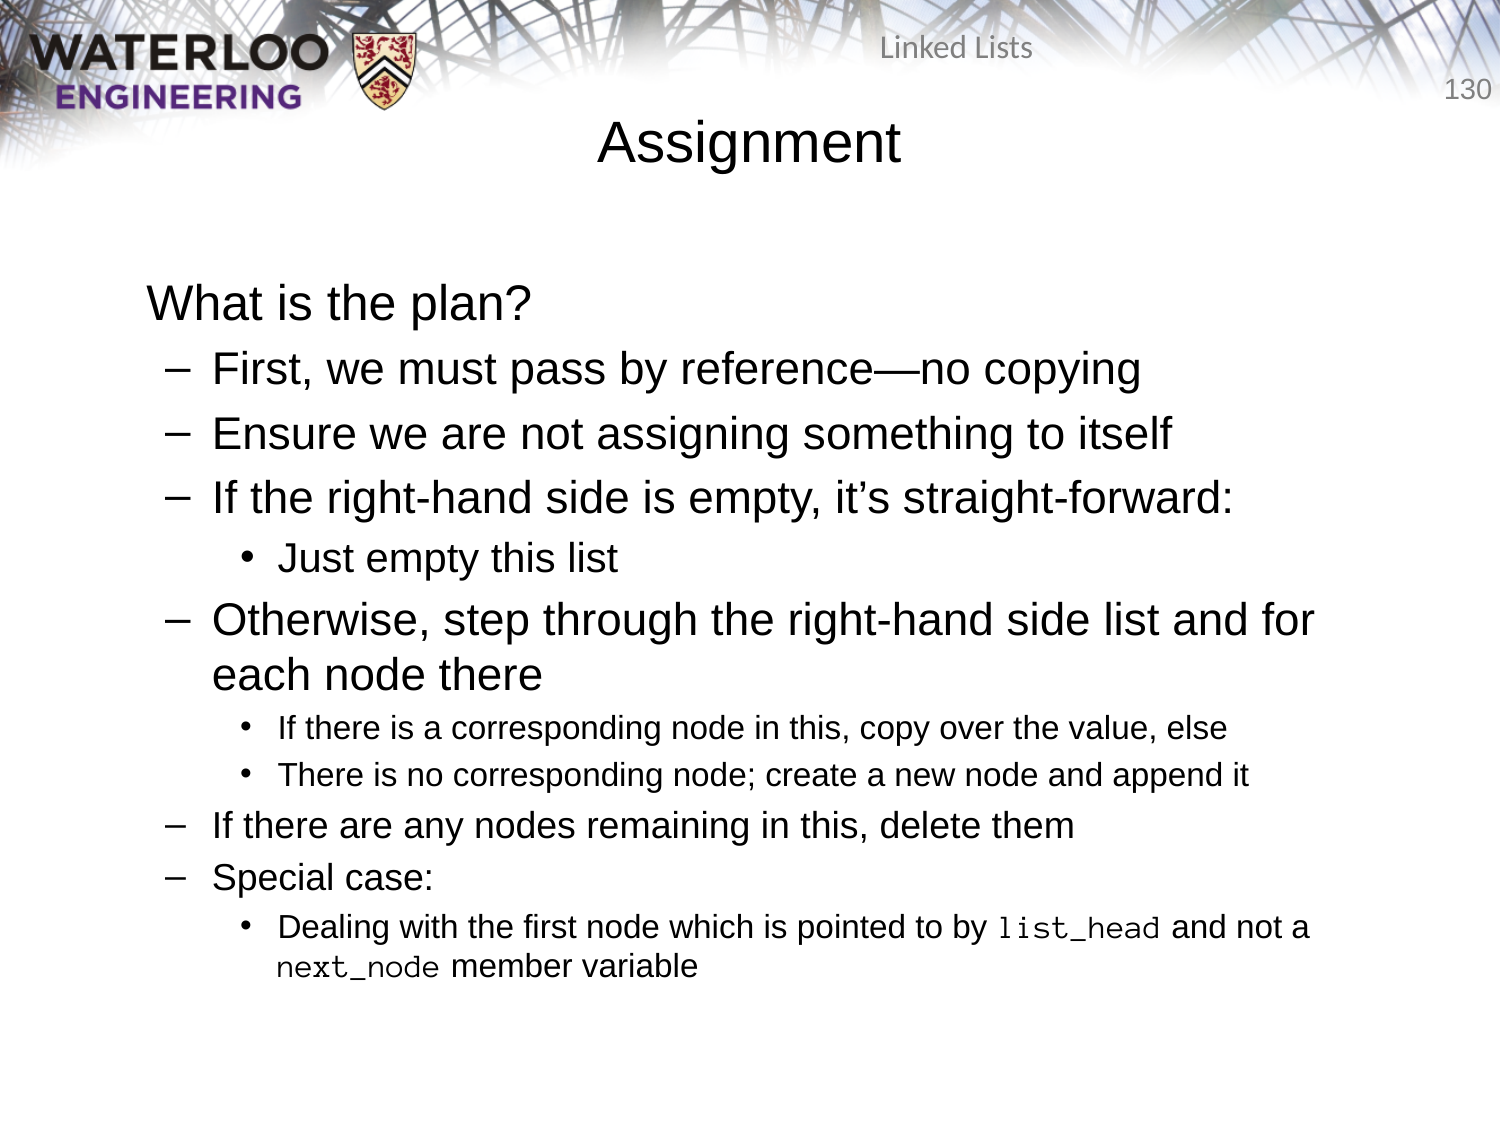

# Assignment
	What is the plan?
First, we must pass by reference—no copying
Ensure we are not assigning something to itself
If the right-hand side is empty, it’s straight-forward:
Just empty this list
Otherwise, step through the right-hand side list and for each node there
If there is a corresponding node in this, copy over the value, else
There is no corresponding node; create a new node and append it
If there are any nodes remaining in this, delete them
Special case:
Dealing with the first node which is pointed to by list_head and not a next_node member variable